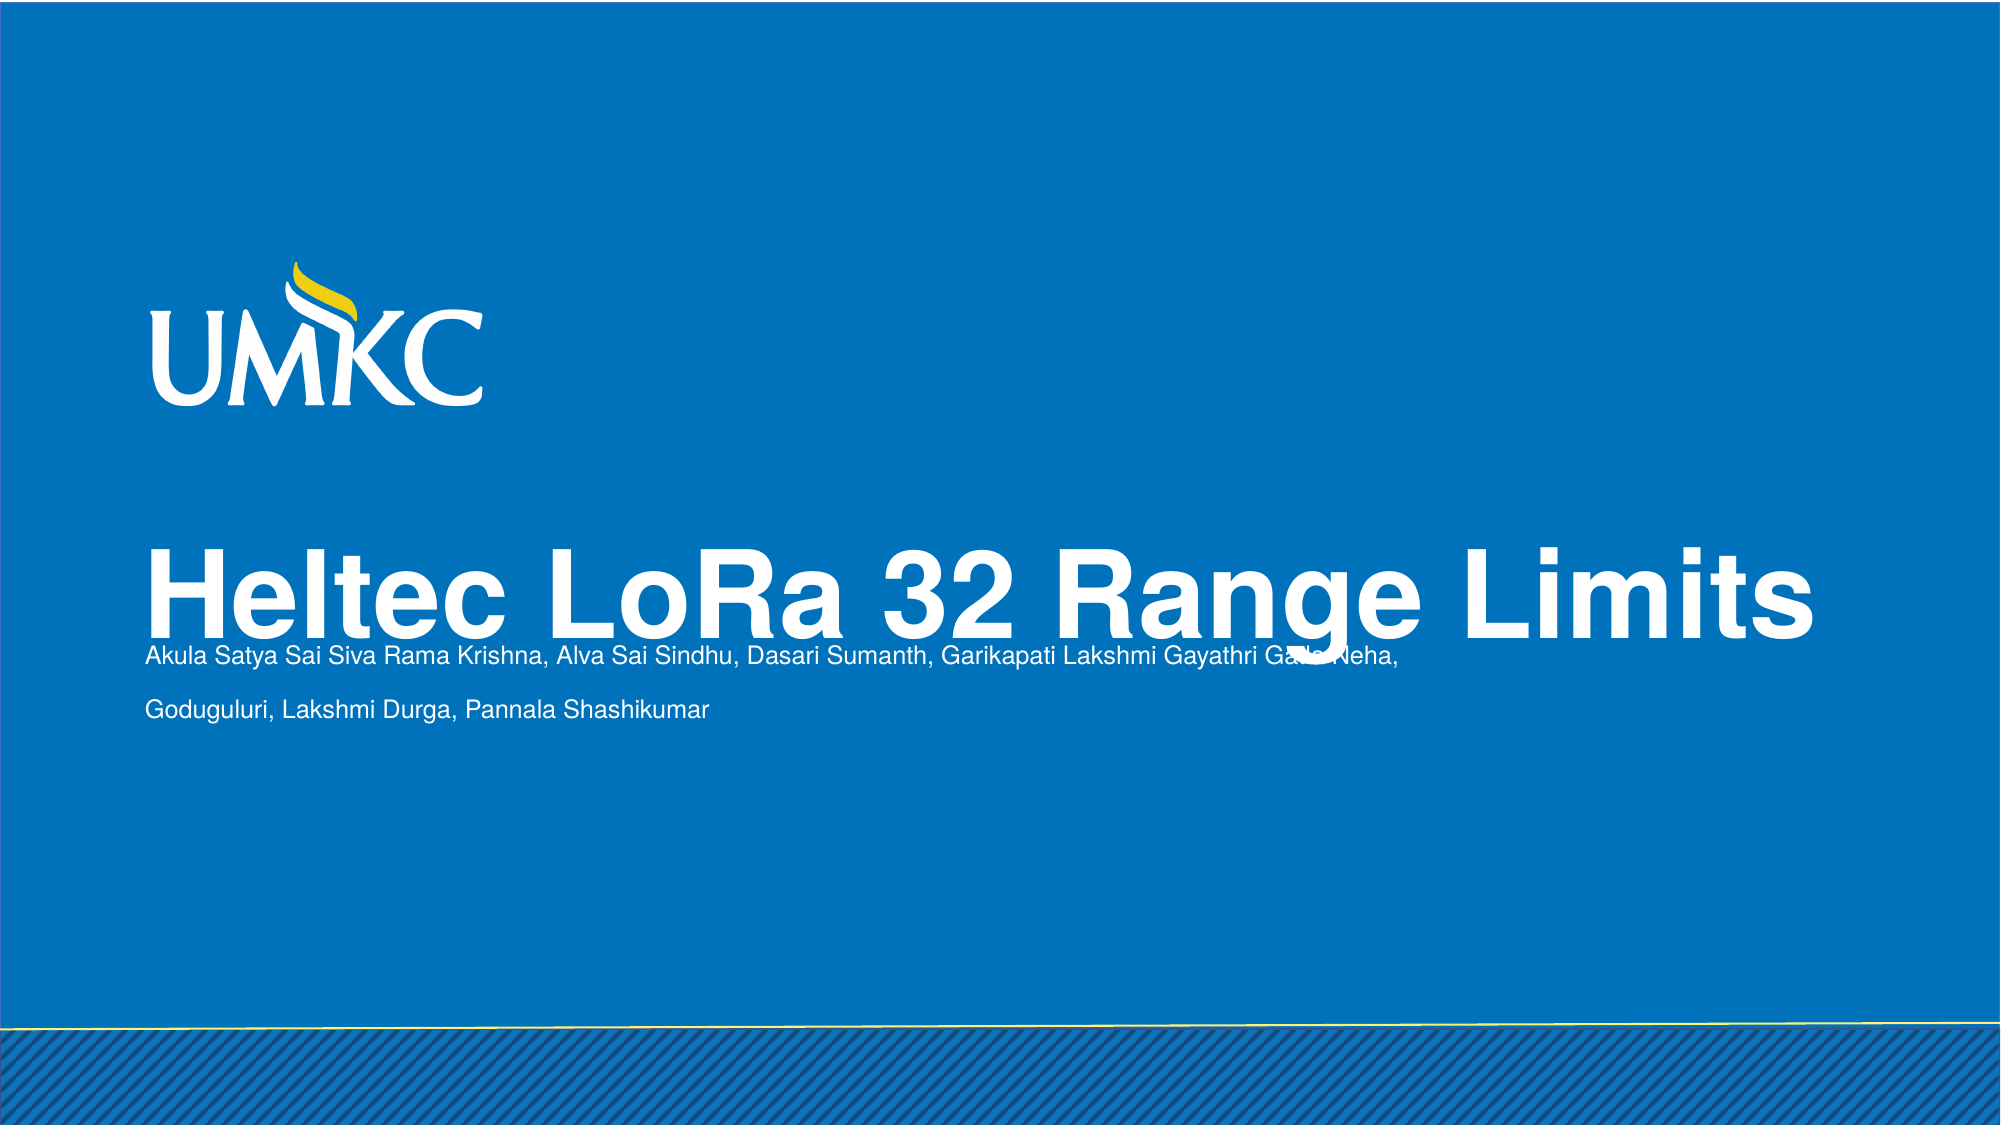

Heltec LoRa 32 Range Limits
Akula Satya Sai Siva Rama Krishna, Alva Sai Sindhu, Dasari Sumanth, Garikapati Lakshmi Gayathri Gatla Neha,
Goduguluri, Lakshmi Durga, Pannala Shashikumar